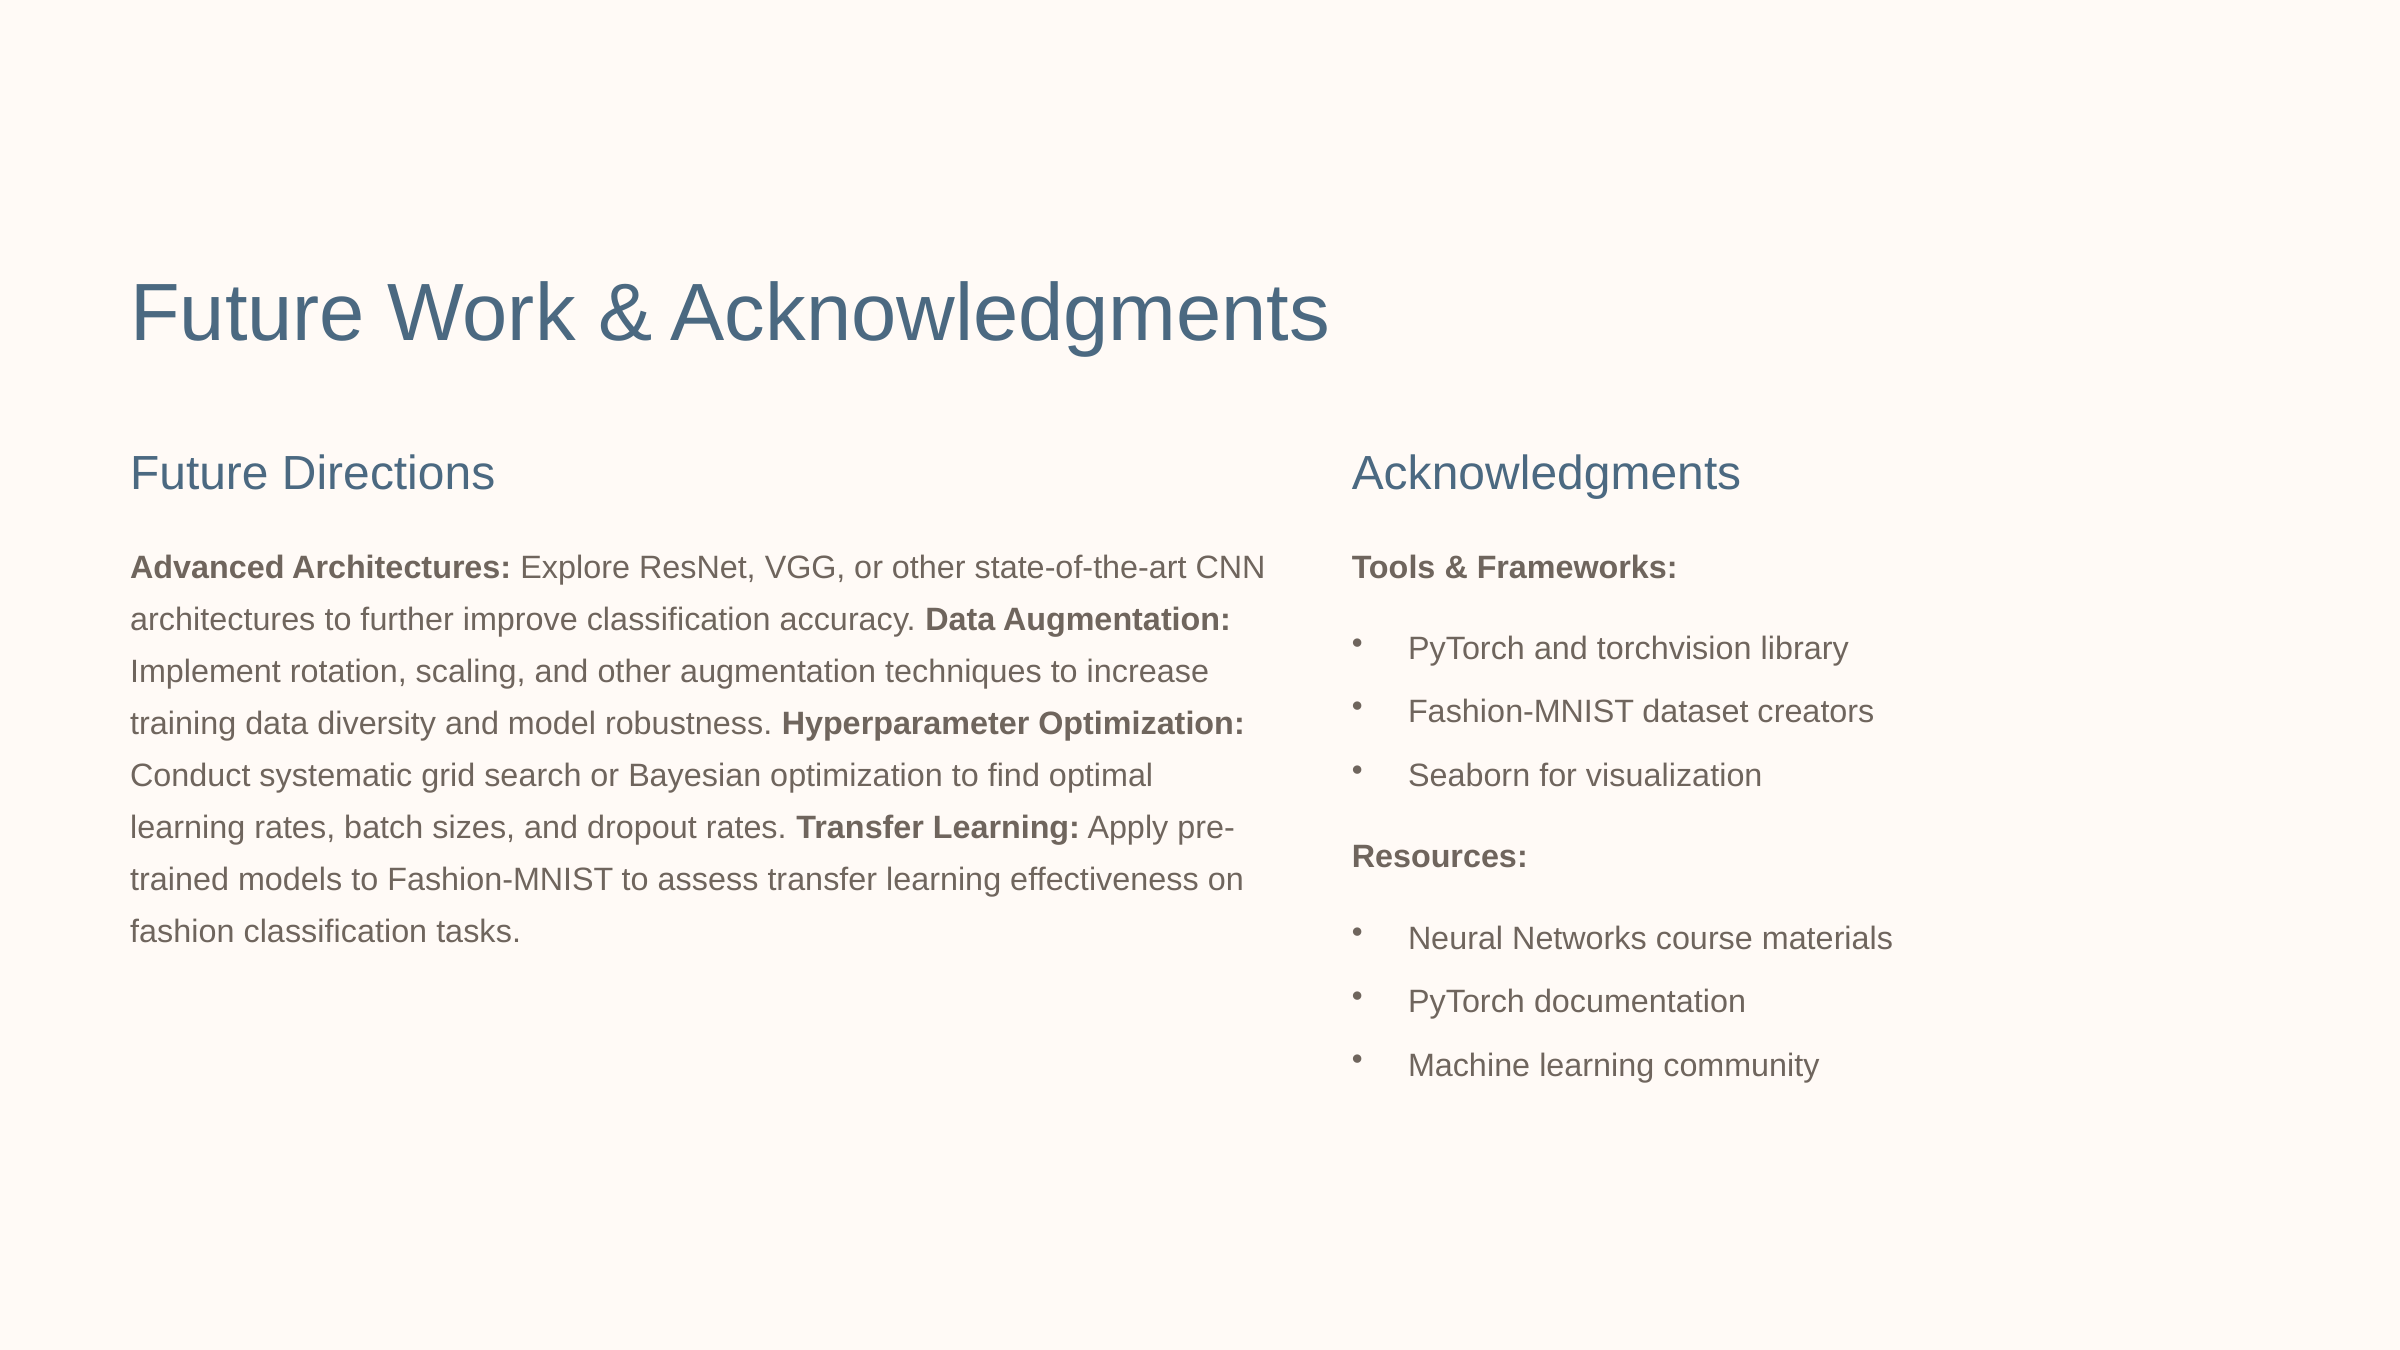

Future Work & Acknowledgments
Future Directions
Acknowledgments
Advanced Architectures: Explore ResNet, VGG, or other state-of-the-art CNN architectures to further improve classification accuracy. Data Augmentation: Implement rotation, scaling, and other augmentation techniques to increase training data diversity and model robustness. Hyperparameter Optimization: Conduct systematic grid search or Bayesian optimization to find optimal learning rates, batch sizes, and dropout rates. Transfer Learning: Apply pre-trained models to Fashion-MNIST to assess transfer learning effectiveness on fashion classification tasks.
Tools & Frameworks:
PyTorch and torchvision library
Fashion-MNIST dataset creators
Seaborn for visualization
Resources:
Neural Networks course materials
PyTorch documentation
Machine learning community